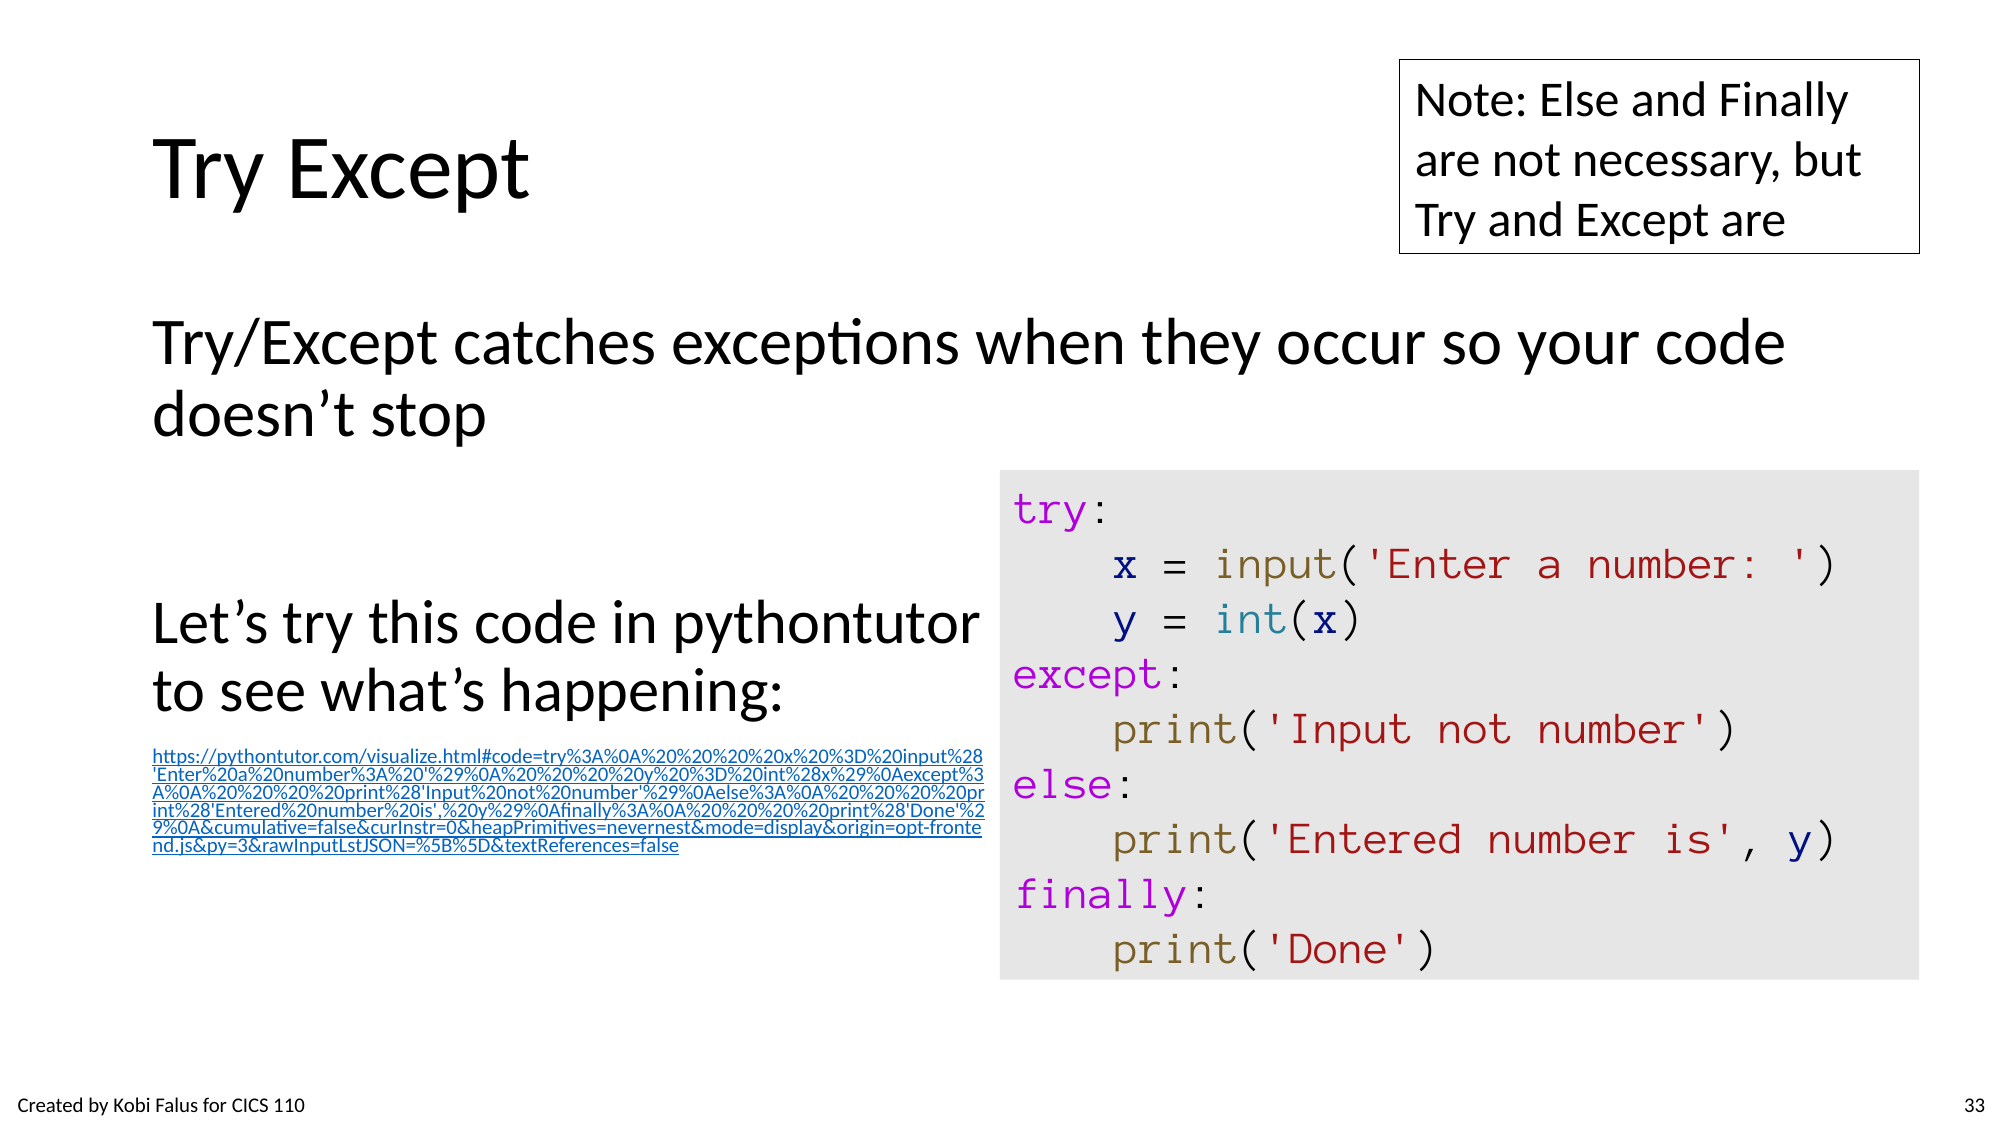

Note: Else and Finally are not necessary, but Try and Except are
# Try Except
Try/Except catches exceptions when they occur so your code doesn’t stop
try:
    x = input('Enter a number: ')
    y = int(x)
except:
    print('Input not number')
else:
    print('Entered number is', y)
finally:
    print('Done')

Let’s try this code in pythontutor to see what’s happening:
https://pythontutor.com/visualize.html#code=try%3A%0A%20%20%20%20x%20%3D%20input%28'Enter%20a%20number%3A%20'%29%0A%20%20%20%20y%20%3D%20int%28x%29%0Aexcept%3A%0A%20%20%20%20print%28'Input%20not%20number'%29%0Aelse%3A%0A%20%20%20%20print%28'Entered%20number%20is',%20y%29%0Afinally%3A%0A%20%20%20%20print%28'Done'%29%0A&cumulative=false&curInstr=0&heapPrimitives=nevernest&mode=display&origin=opt-frontend.js&py=3&rawInputLstJSON=%5B%5D&textReferences=false